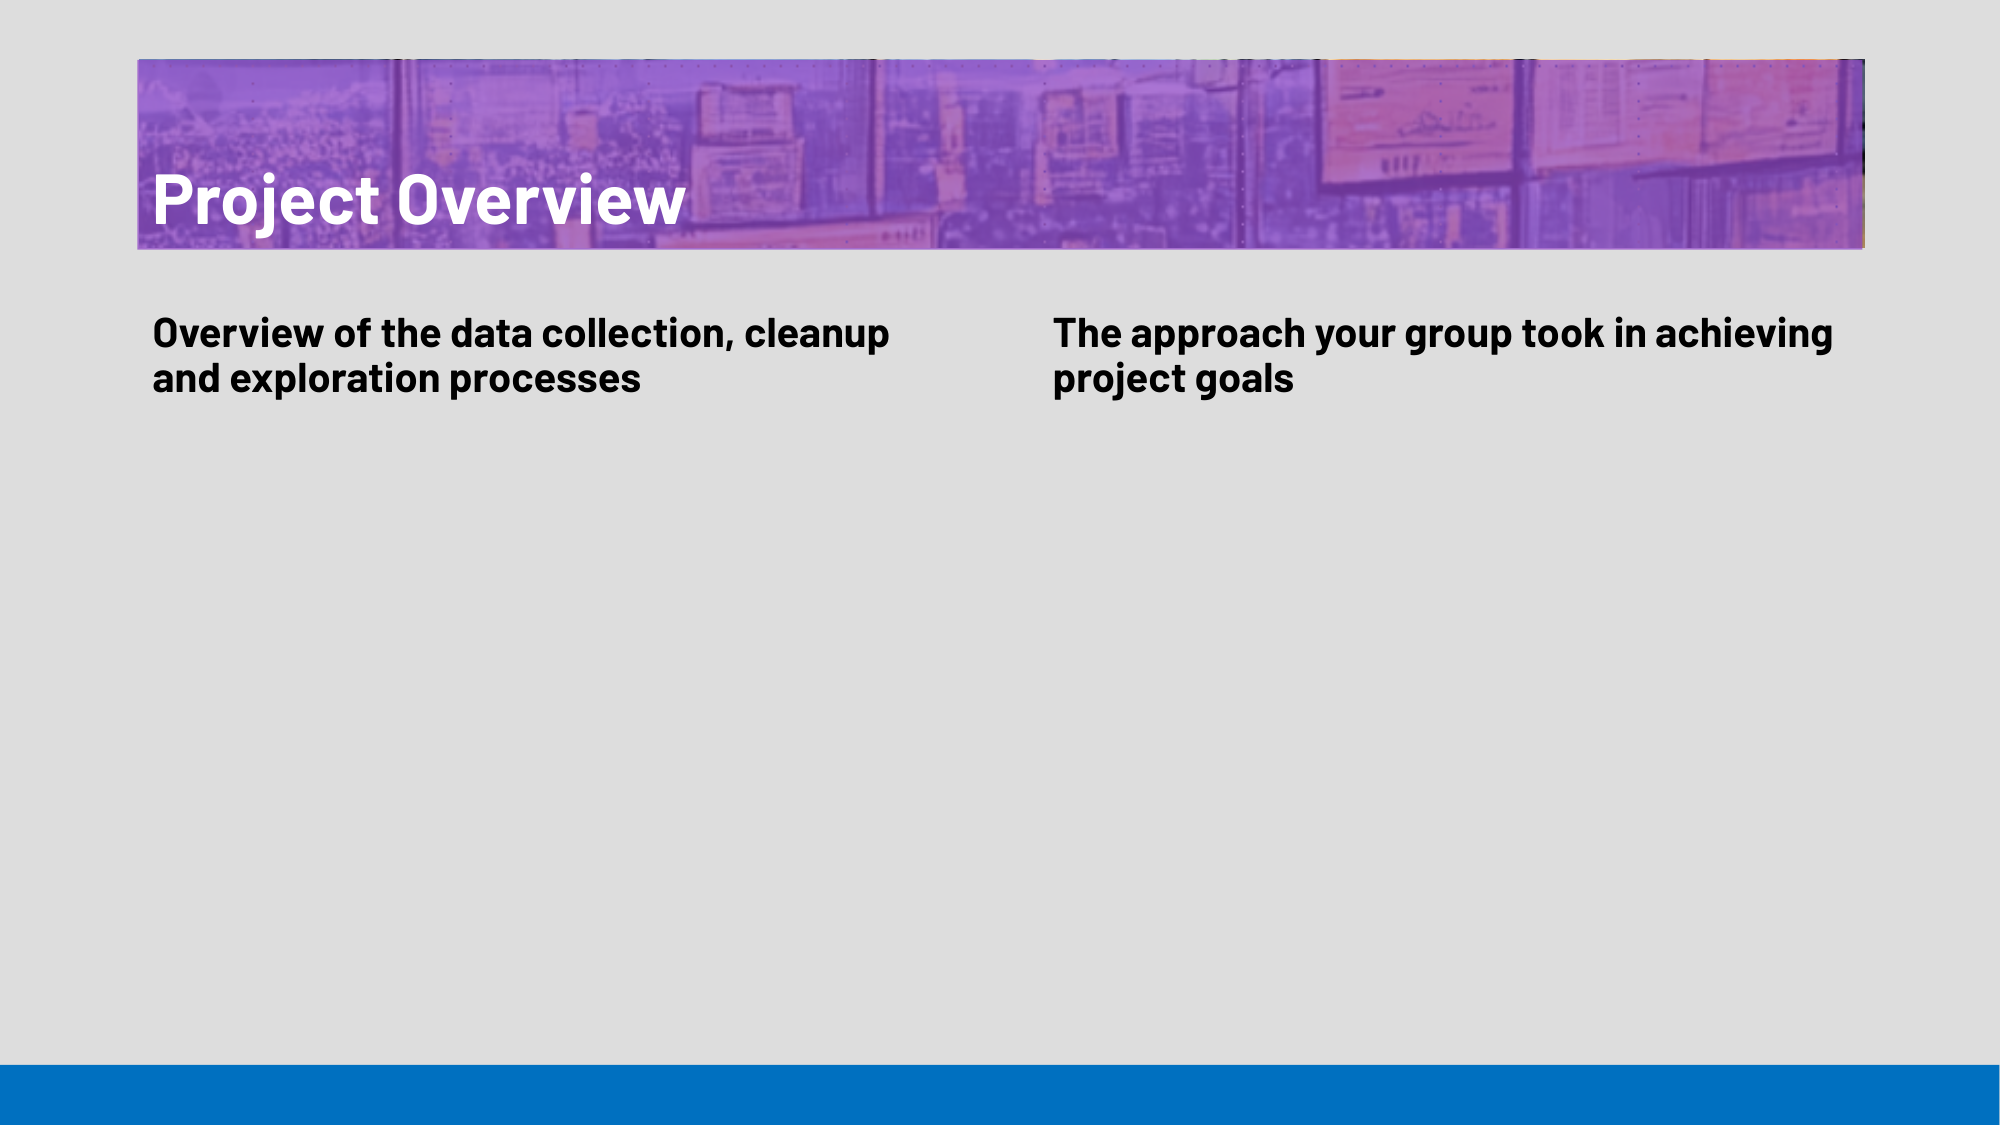

# Project Overview
Overview of the data collection, cleanup and exploration processes
The approach your group took in achieving project goals